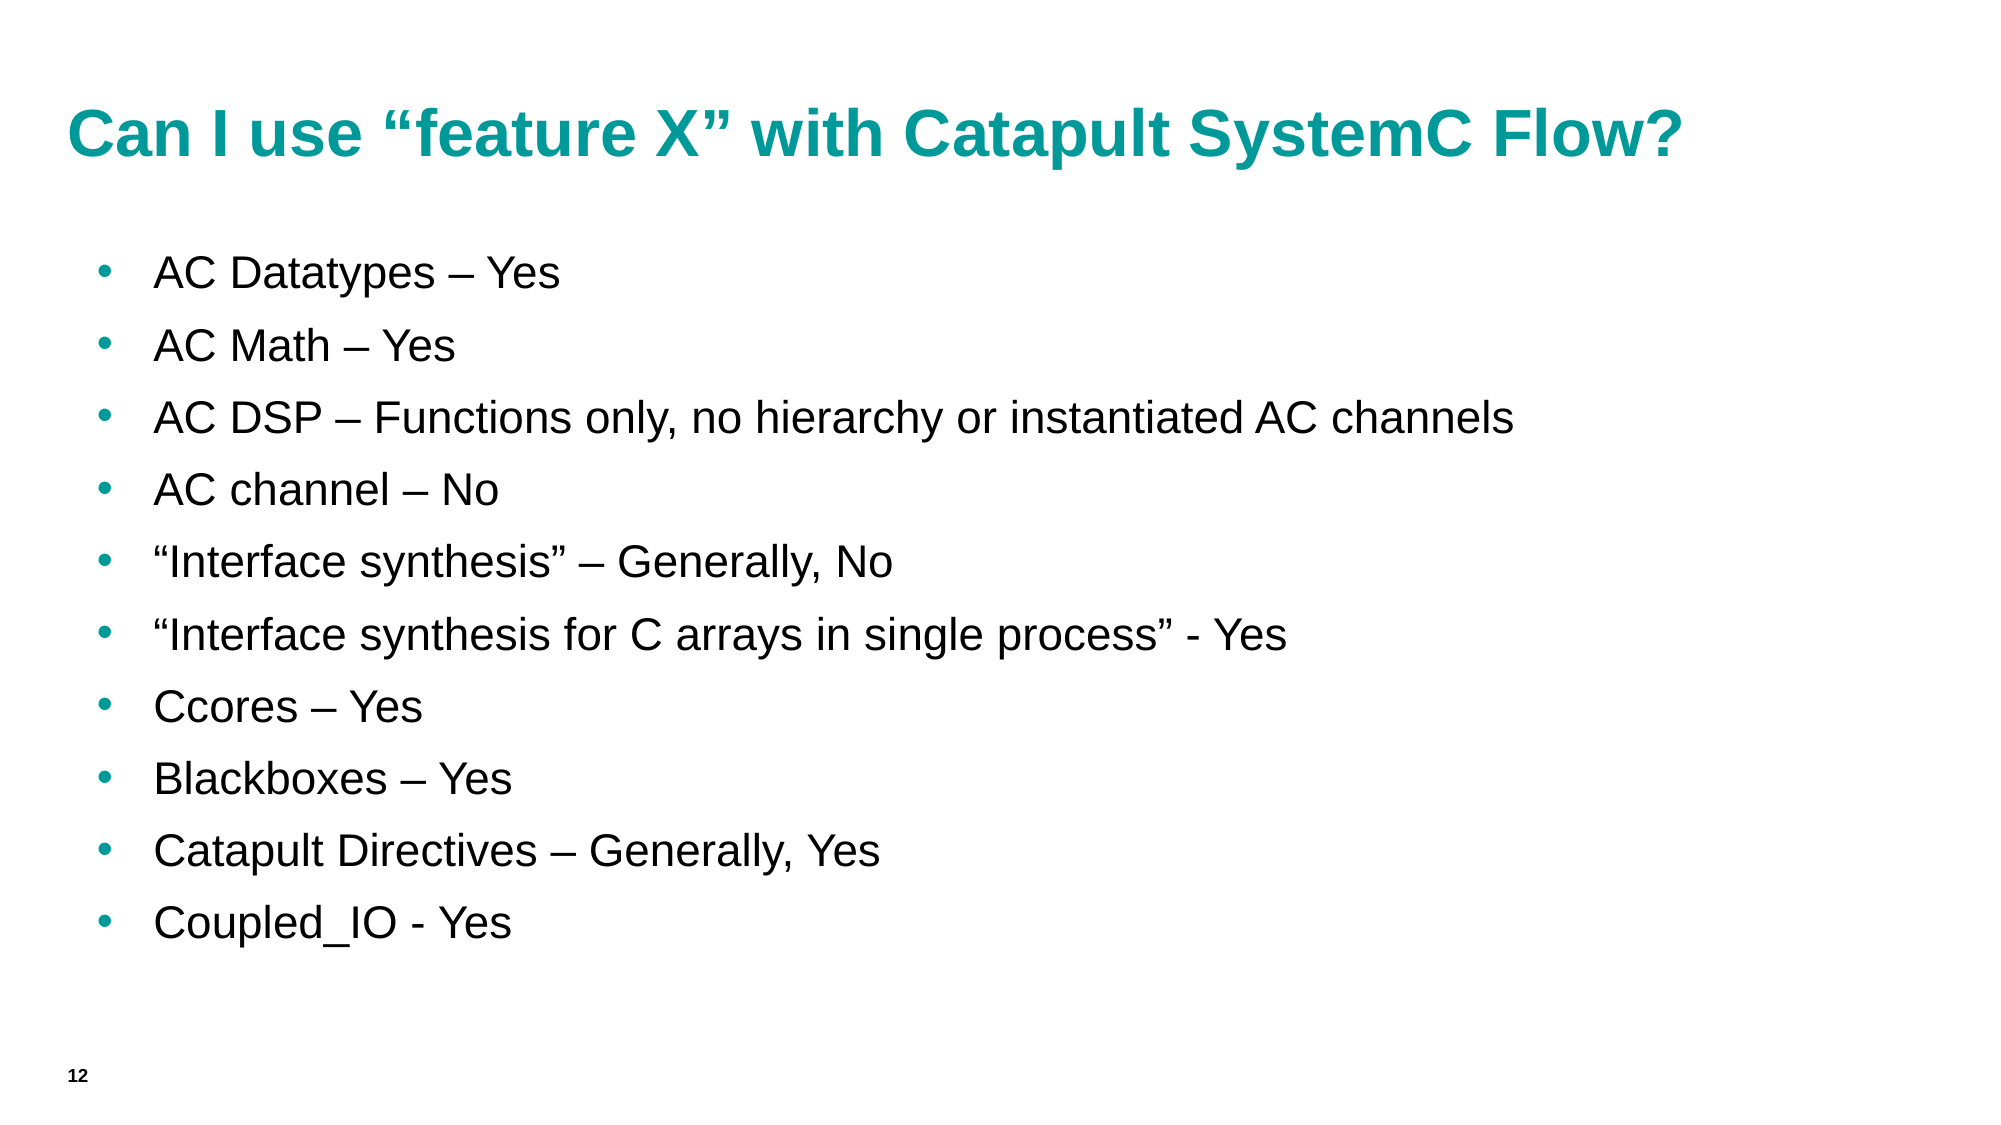

# Can I use “feature X” with Catapult SystemC Flow?
AC Datatypes – Yes
AC Math – Yes
AC DSP – Functions only, no hierarchy or instantiated AC channels
AC channel – No
“Interface synthesis” – Generally, No
“Interface synthesis for C arrays in single process” - Yes
Ccores – Yes
Blackboxes – Yes
Catapult Directives – Generally, Yes
Coupled_IO - Yes
12